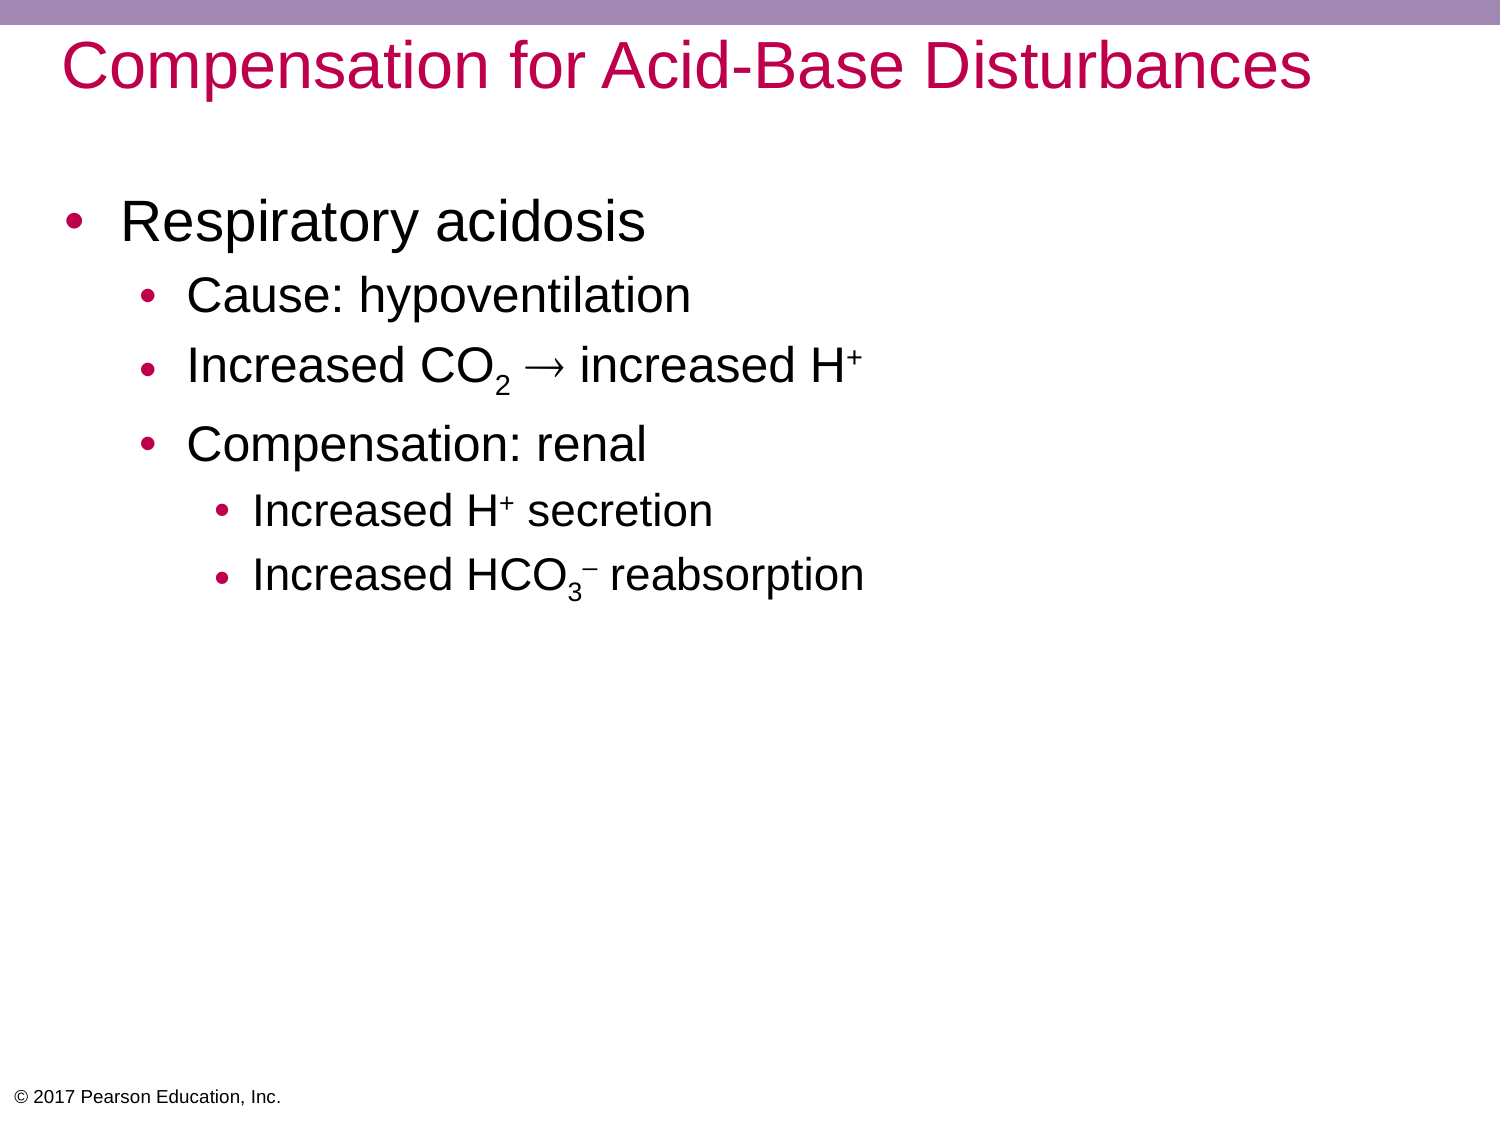

# Compensation for Acid-Base Disturbances
Respiratory acidosis
Cause: hypoventilation
Increased CO2 → increased H+
Compensation: renal
Increased H+ secretion
Increased HCO3– reabsorption